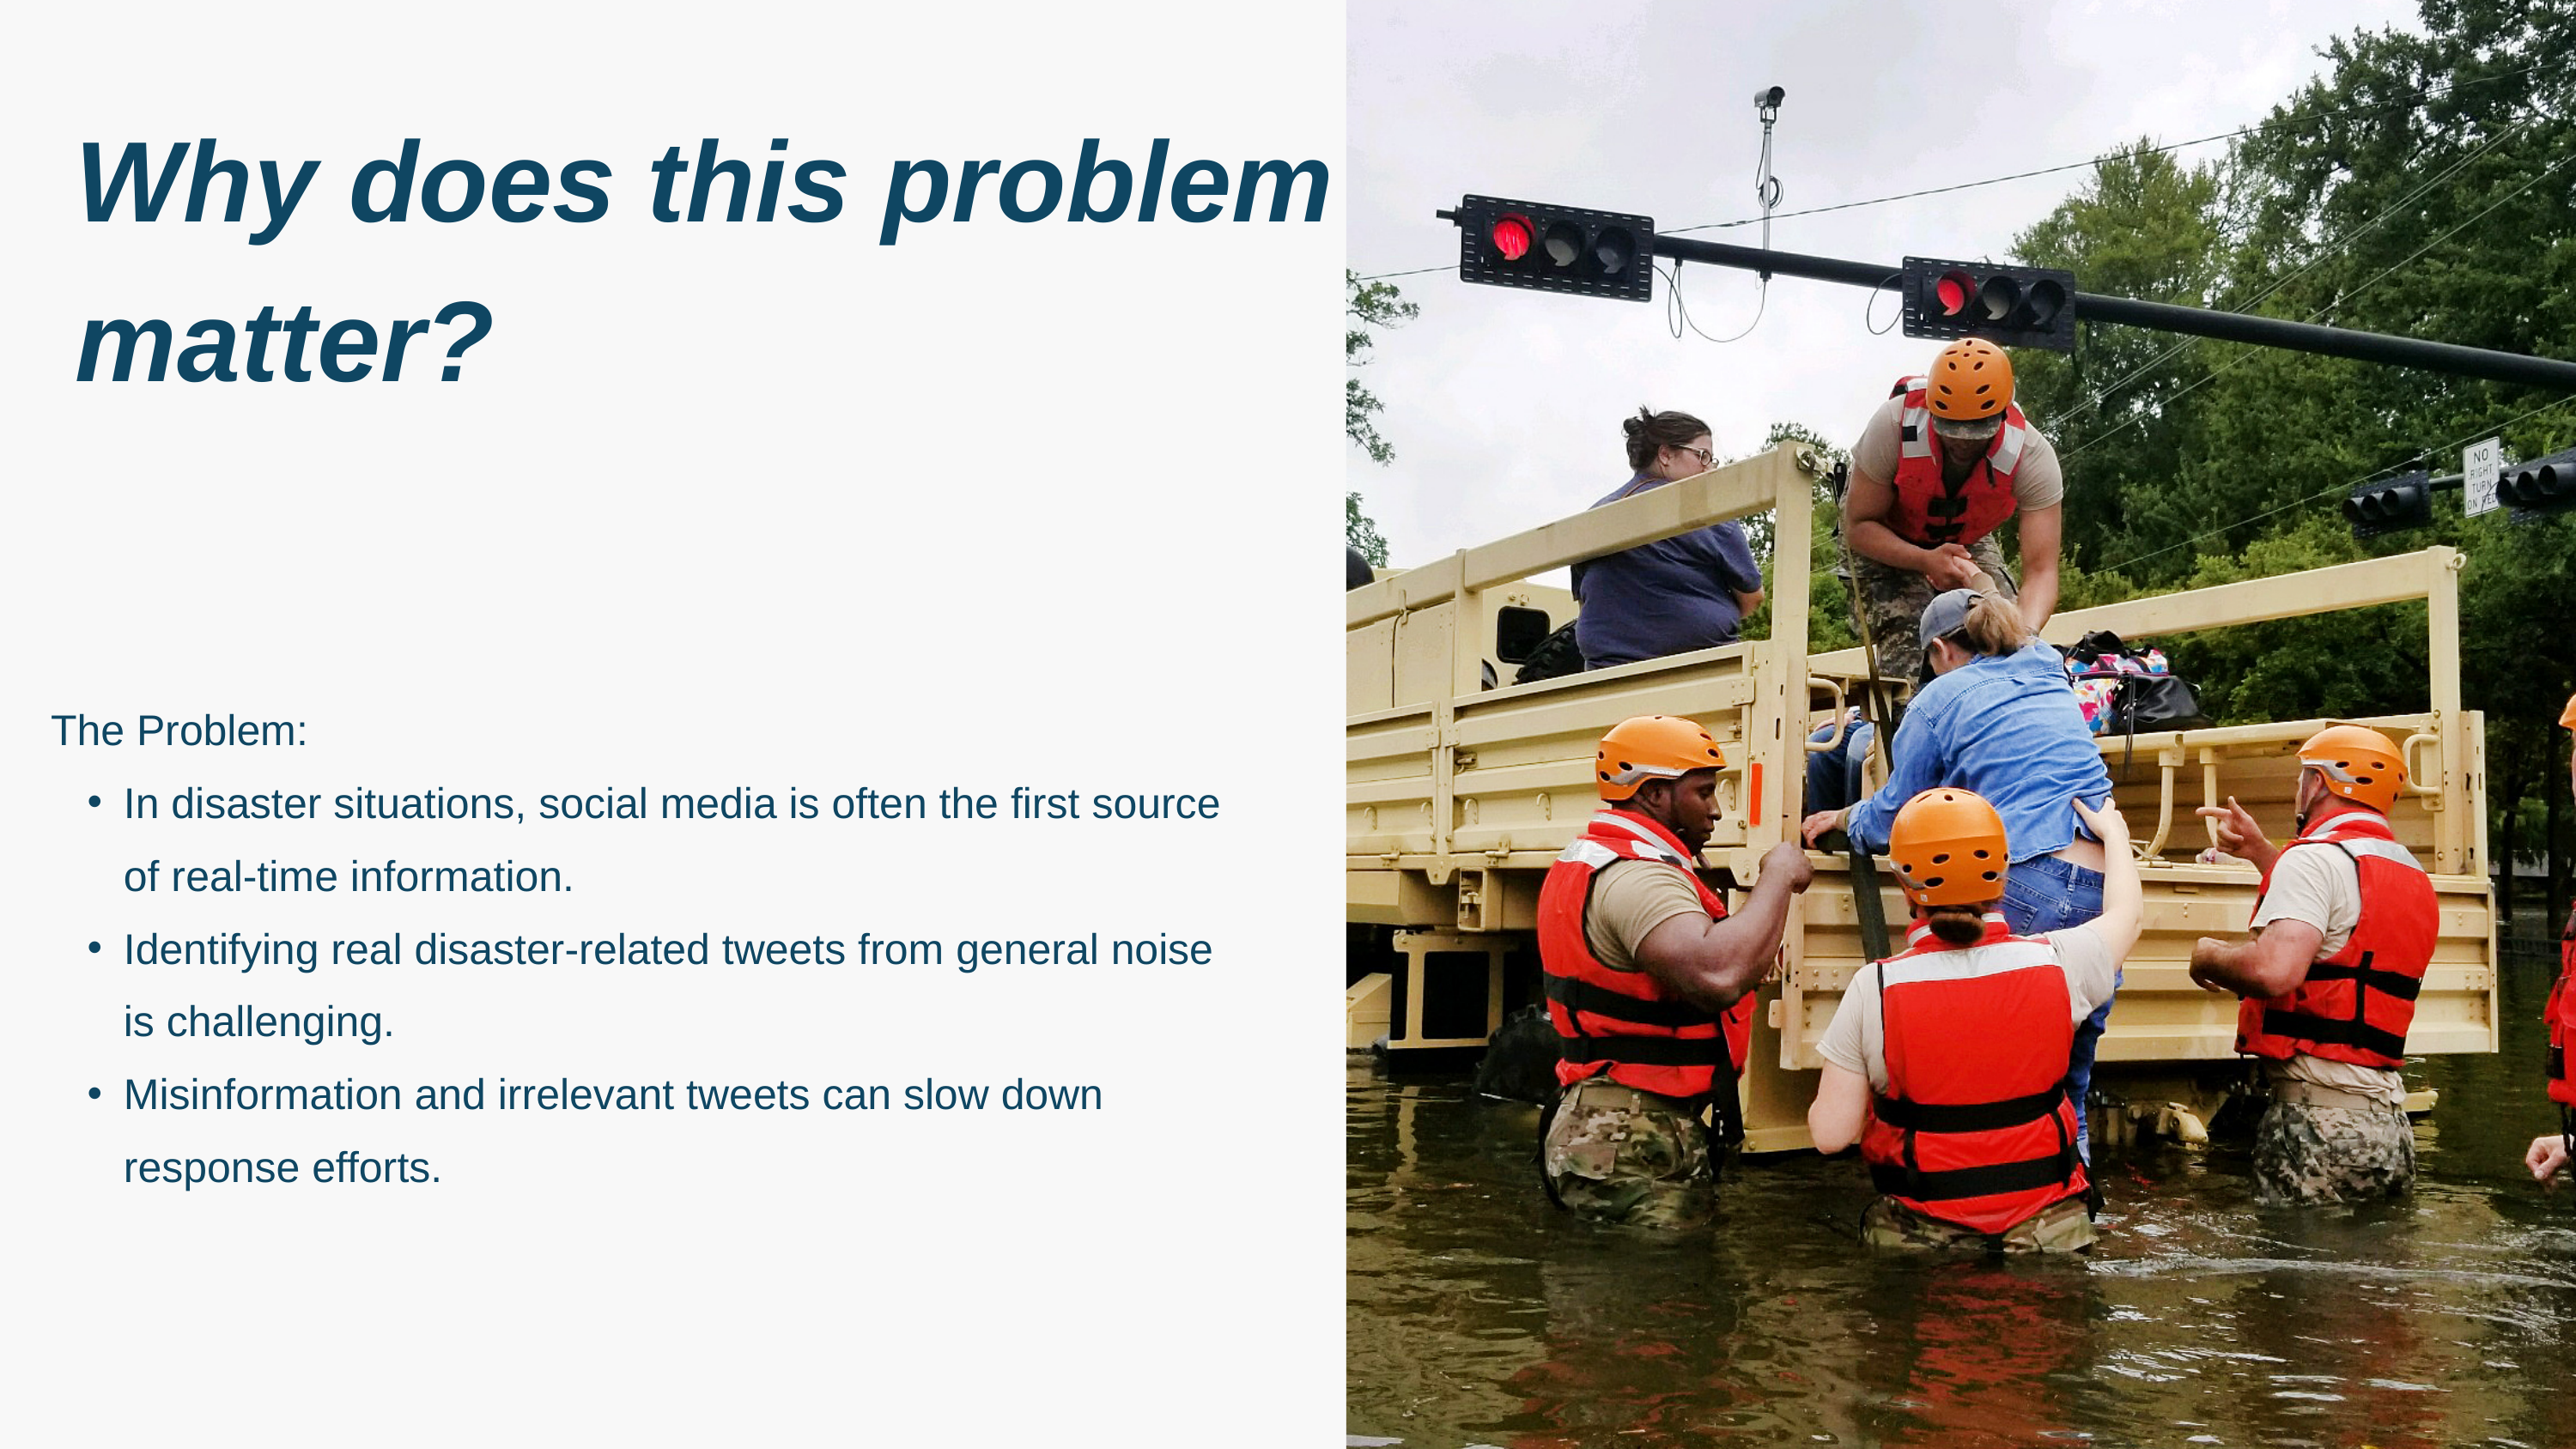

Why does this problem matter?
The Problem:
In disaster situations, social media is often the first source of real-time information.
Identifying real disaster-related tweets from general noise is challenging.
Misinformation and irrelevant tweets can slow down response efforts.